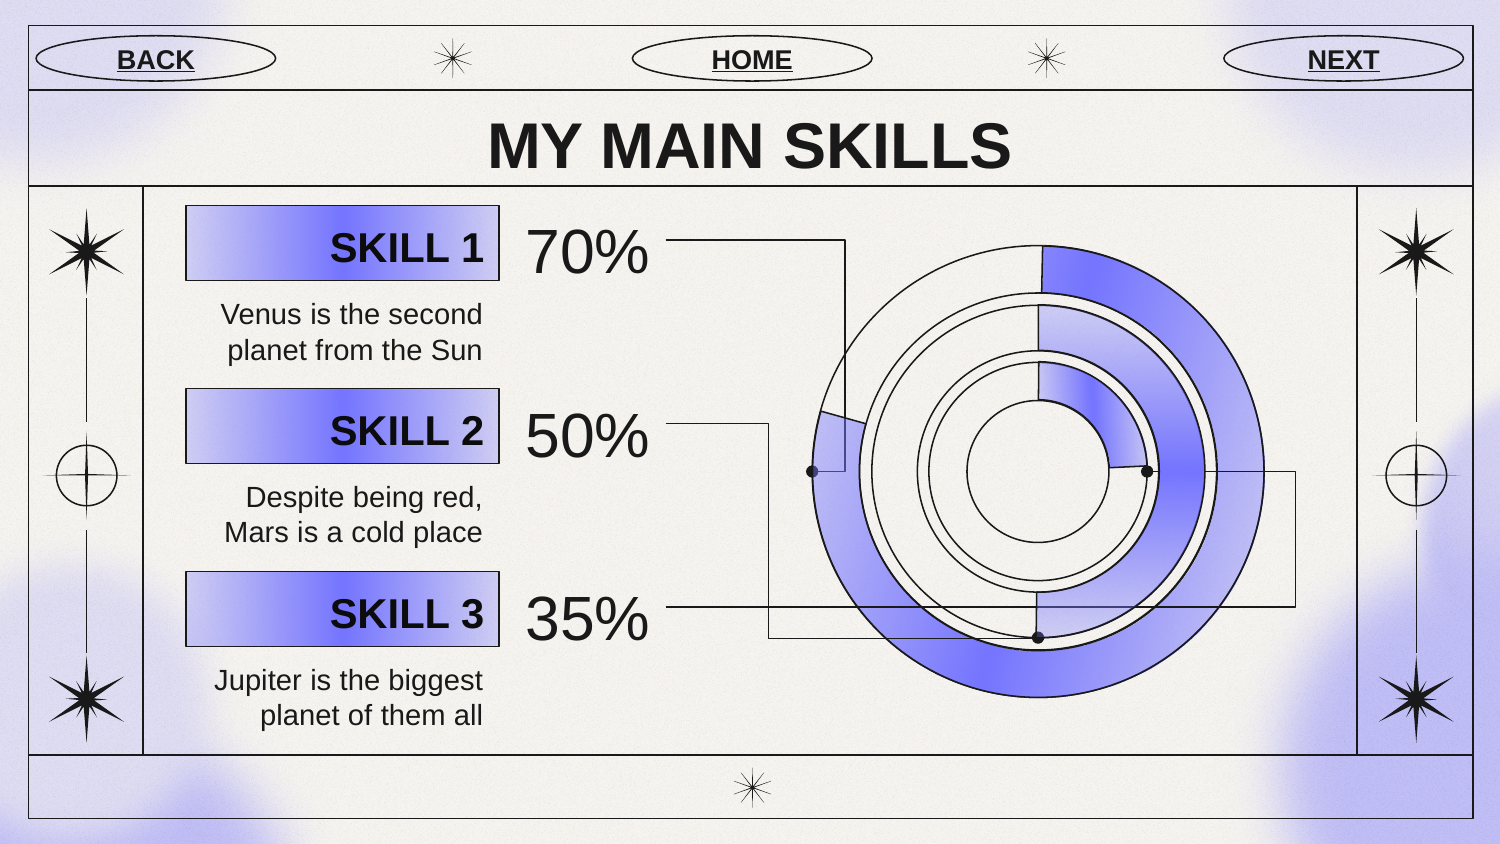

BACK
HOME
NEXT
# MY MAIN SKILLS
70%
SKILL 1

Venus is the second planet from the Sun

50%
SKILL 2
Despite being red, Mars is a cold place
35%
SKILL 3
Jupiter is the biggest planet of them all